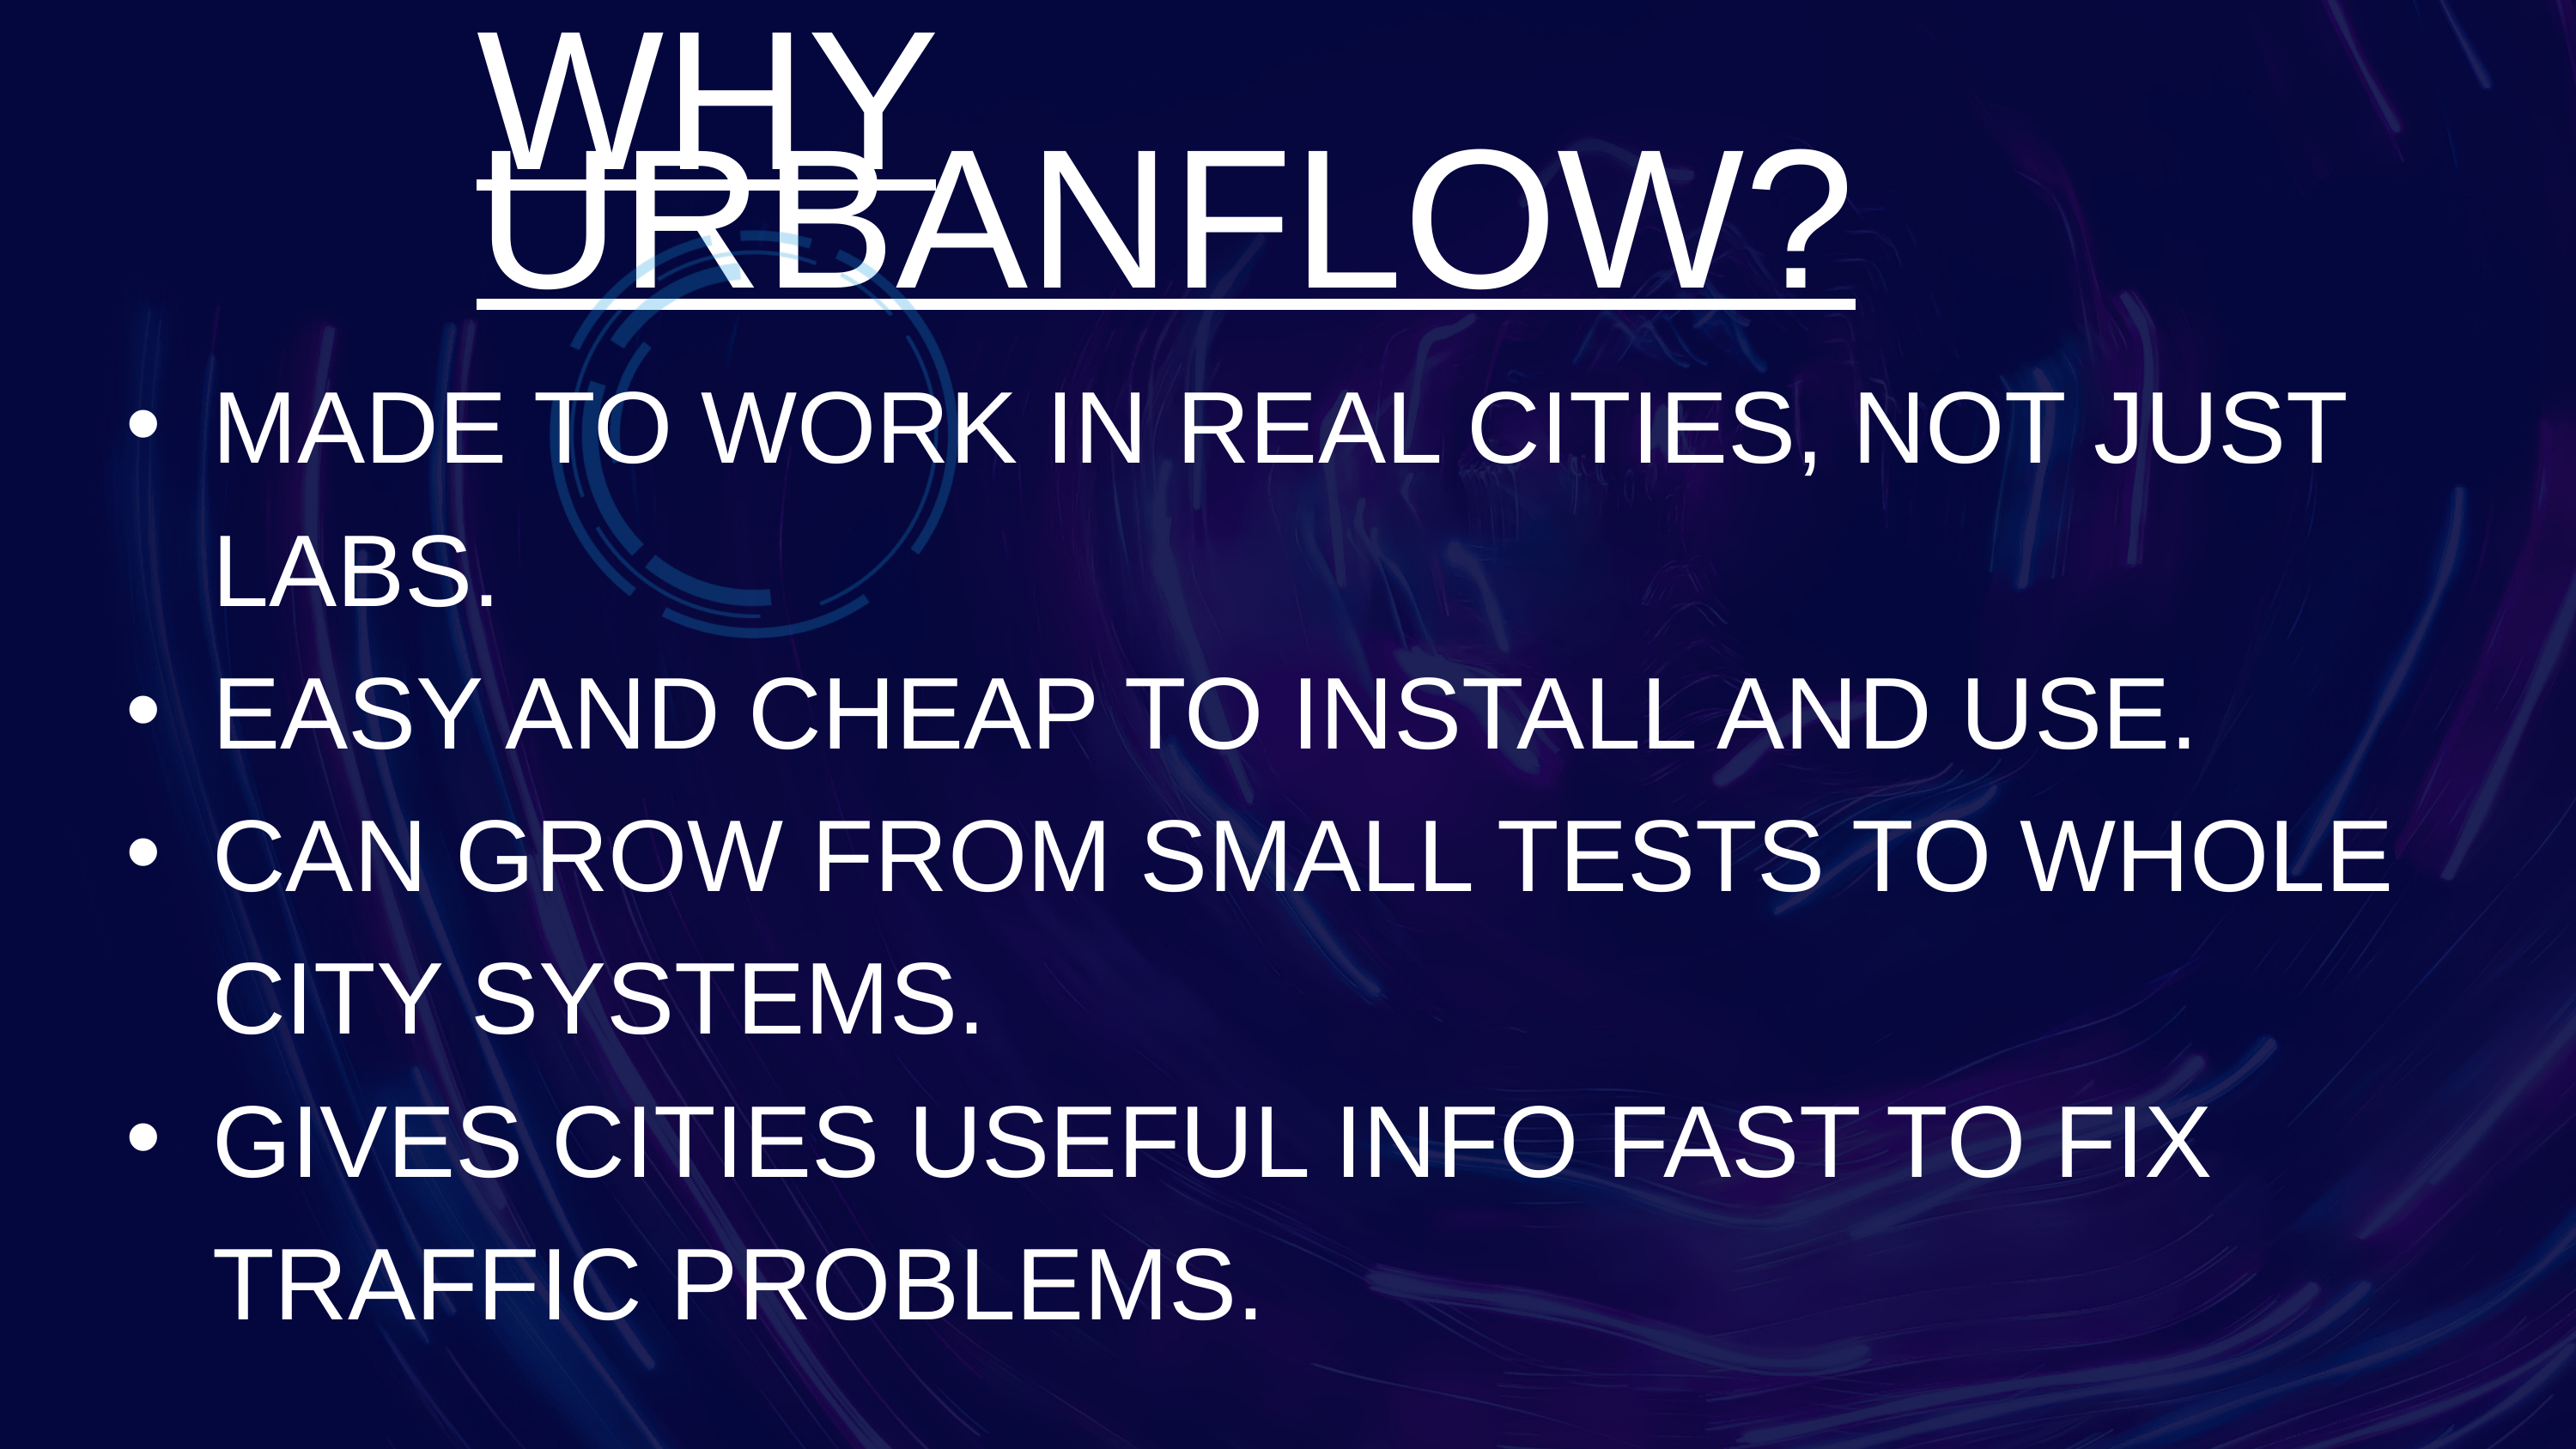

WHY URBANFLOW?

MADE TO WORK IN REAL CITIES, NOT JUST LABS.
EASY AND CHEAP TO INSTALL AND USE.
CAN GROW FROM SMALL TESTS TO WHOLE CITY SYSTEMS.
GIVES CITIES USEFUL INFO FAST TO FIX TRAFFIC PROBLEMS.